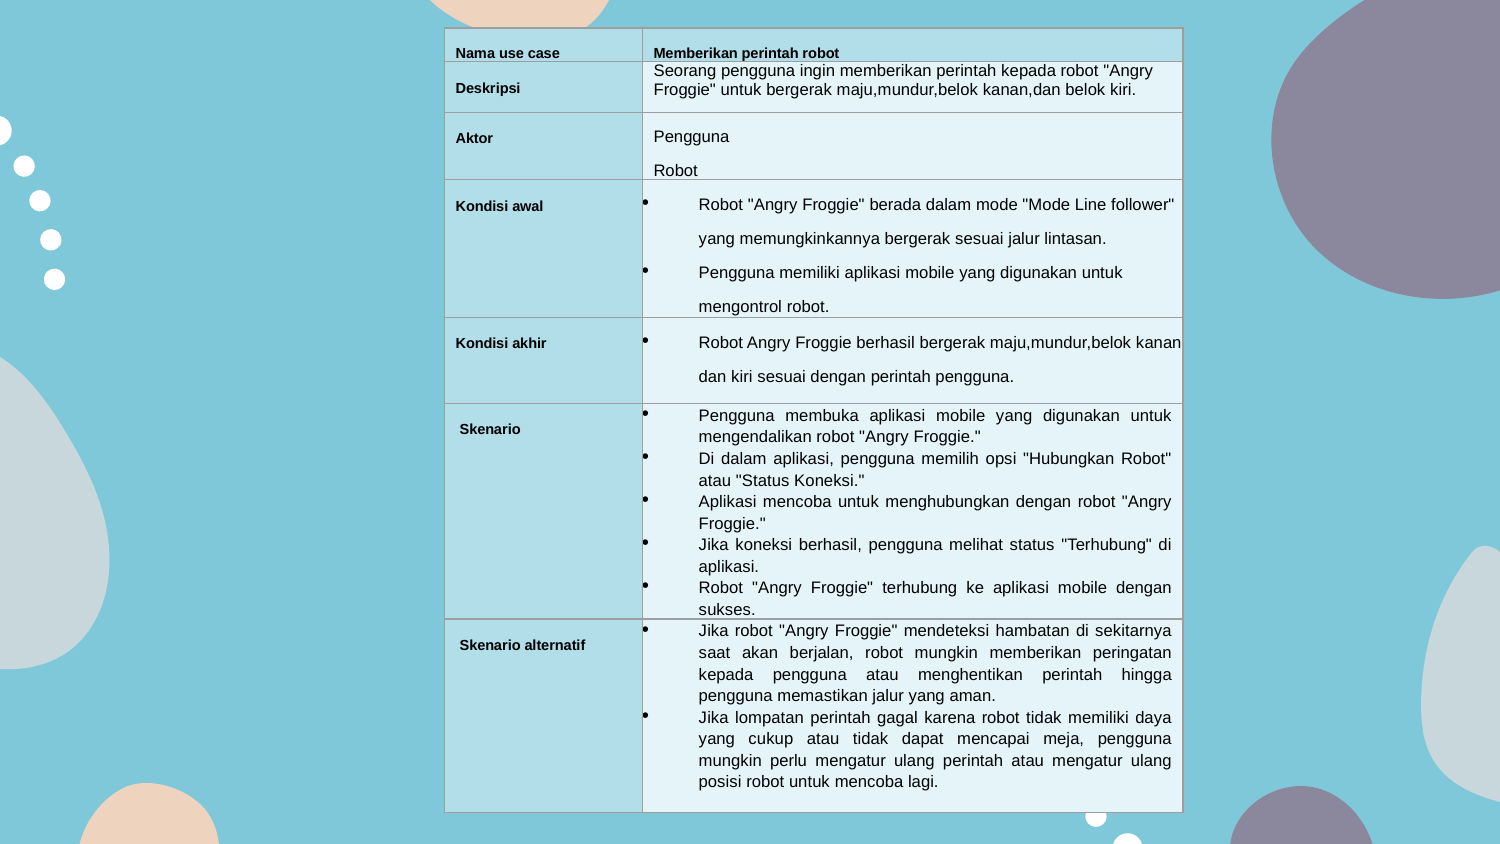

| Nama use case | Memberikan perintah robot |
| --- | --- |
| Deskripsi | Seorang pengguna ingin memberikan perintah kepada robot "Angry Froggie" untuk bergerak maju,mundur,belok kanan,dan belok kiri. |
| Aktor | Pengguna Robot |
| Kondisi awal | Robot "Angry Froggie" berada dalam mode "Mode Line follower" yang memungkinkannya bergerak sesuai jalur lintasan. Pengguna memiliki aplikasi mobile yang digunakan untuk mengontrol robot. |
| Kondisi akhir | Robot Angry Froggie berhasil bergerak maju,mundur,belok kanan dan kiri sesuai dengan perintah pengguna. |
| Skenario | Pengguna membuka aplikasi mobile yang digunakan untuk mengendalikan robot "Angry Froggie." Di dalam aplikasi, pengguna memilih opsi "Hubungkan Robot" atau "Status Koneksi." Aplikasi mencoba untuk menghubungkan dengan robot "Angry Froggie." Jika koneksi berhasil, pengguna melihat status "Terhubung" di aplikasi. Robot "Angry Froggie" terhubung ke aplikasi mobile dengan sukses. |
| Skenario alternatif | Jika robot "Angry Froggie" mendeteksi hambatan di sekitarnya saat akan berjalan, robot mungkin memberikan peringatan kepada pengguna atau menghentikan perintah hingga pengguna memastikan jalur yang aman. Jika lompatan perintah gagal karena robot tidak memiliki daya yang cukup atau tidak dapat mencapai meja, pengguna mungkin perlu mengatur ulang perintah atau mengatur ulang posisi robot untuk mencoba lagi. |